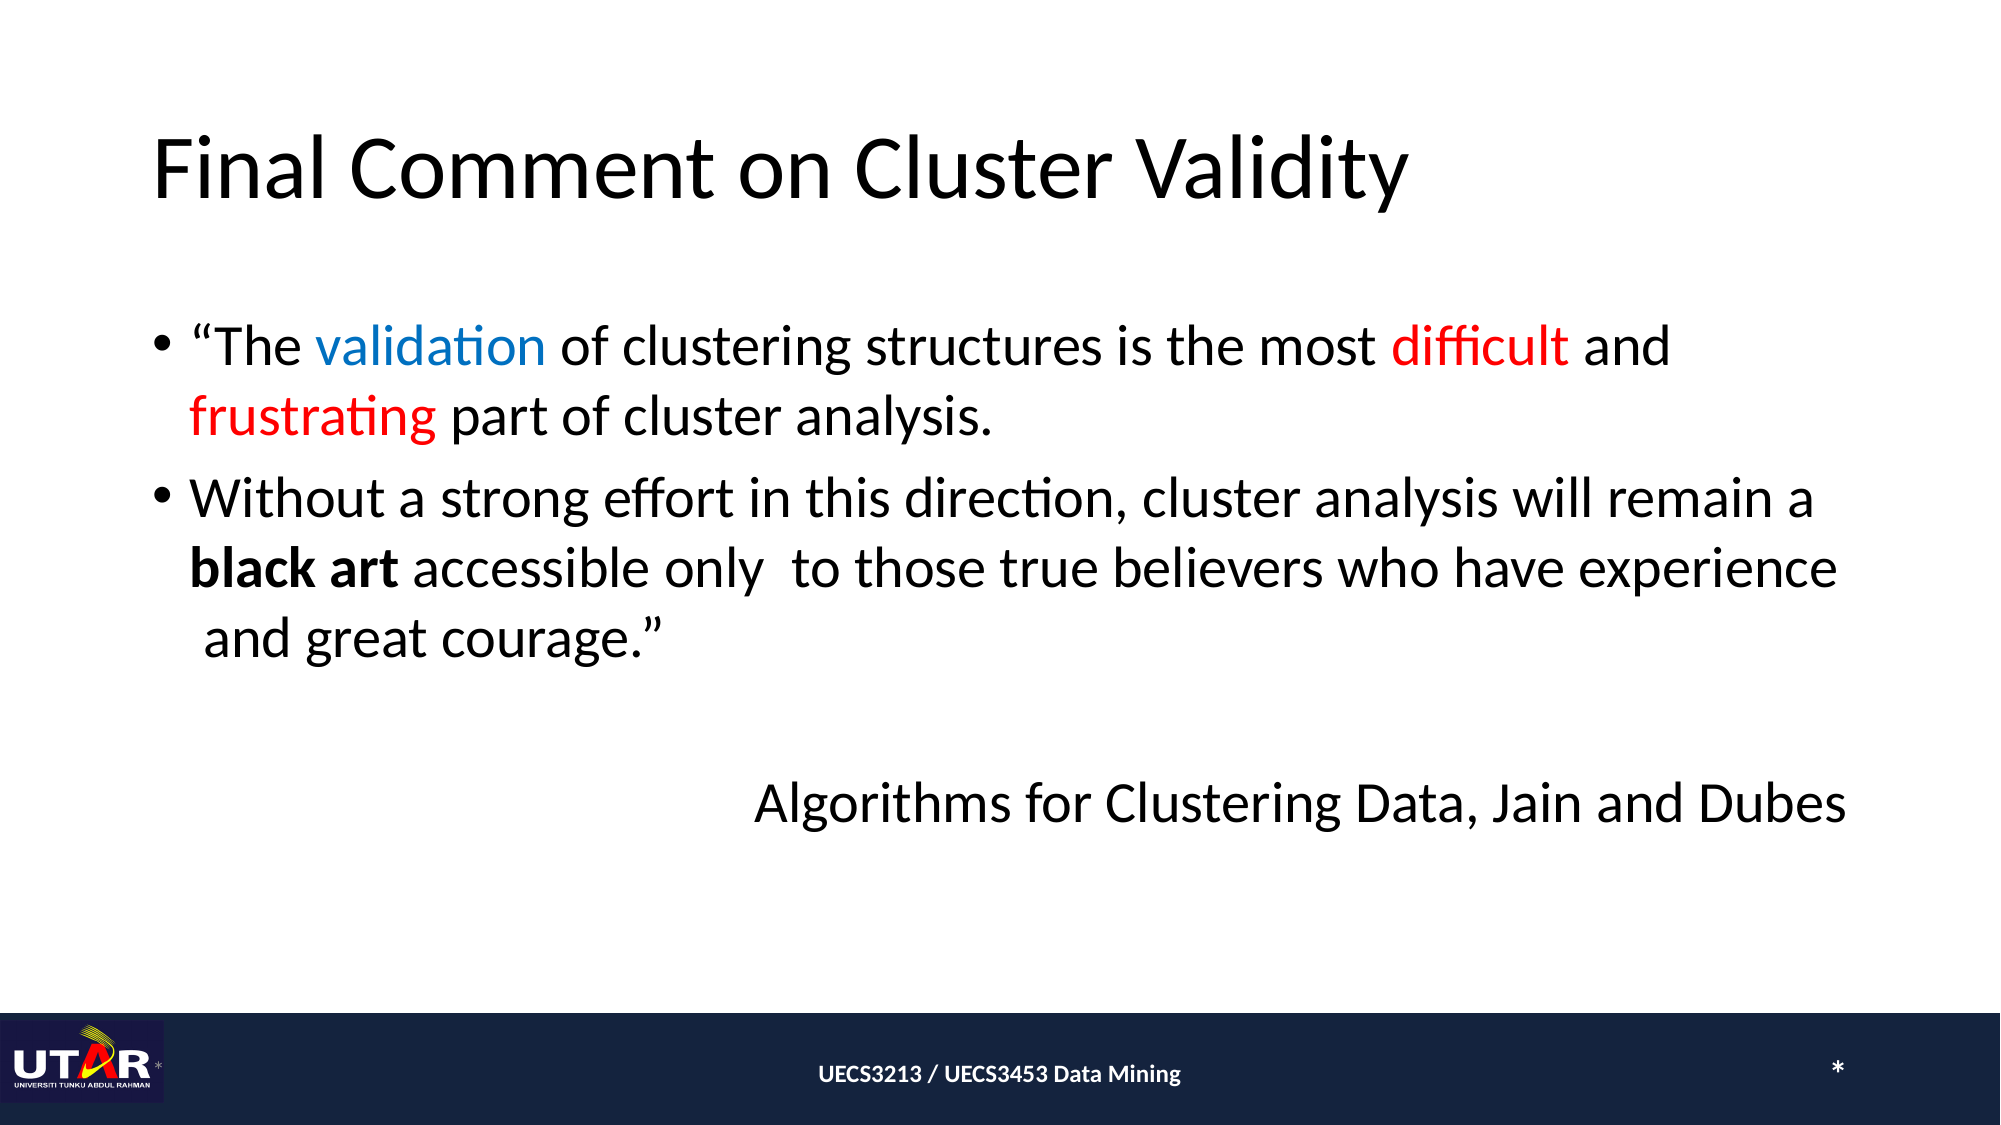

# Final Comment on Cluster Validity
“The validation of clustering structures is the most difficult and frustrating part of cluster analysis.
Without a strong effort in this direction, cluster analysis will remain a black art accessible only  to those true believers who have experience  and great courage.”

Algorithms for Clustering Data, Jain and Dubes

*
UECS3213 / UECS3453 Data Mining
*